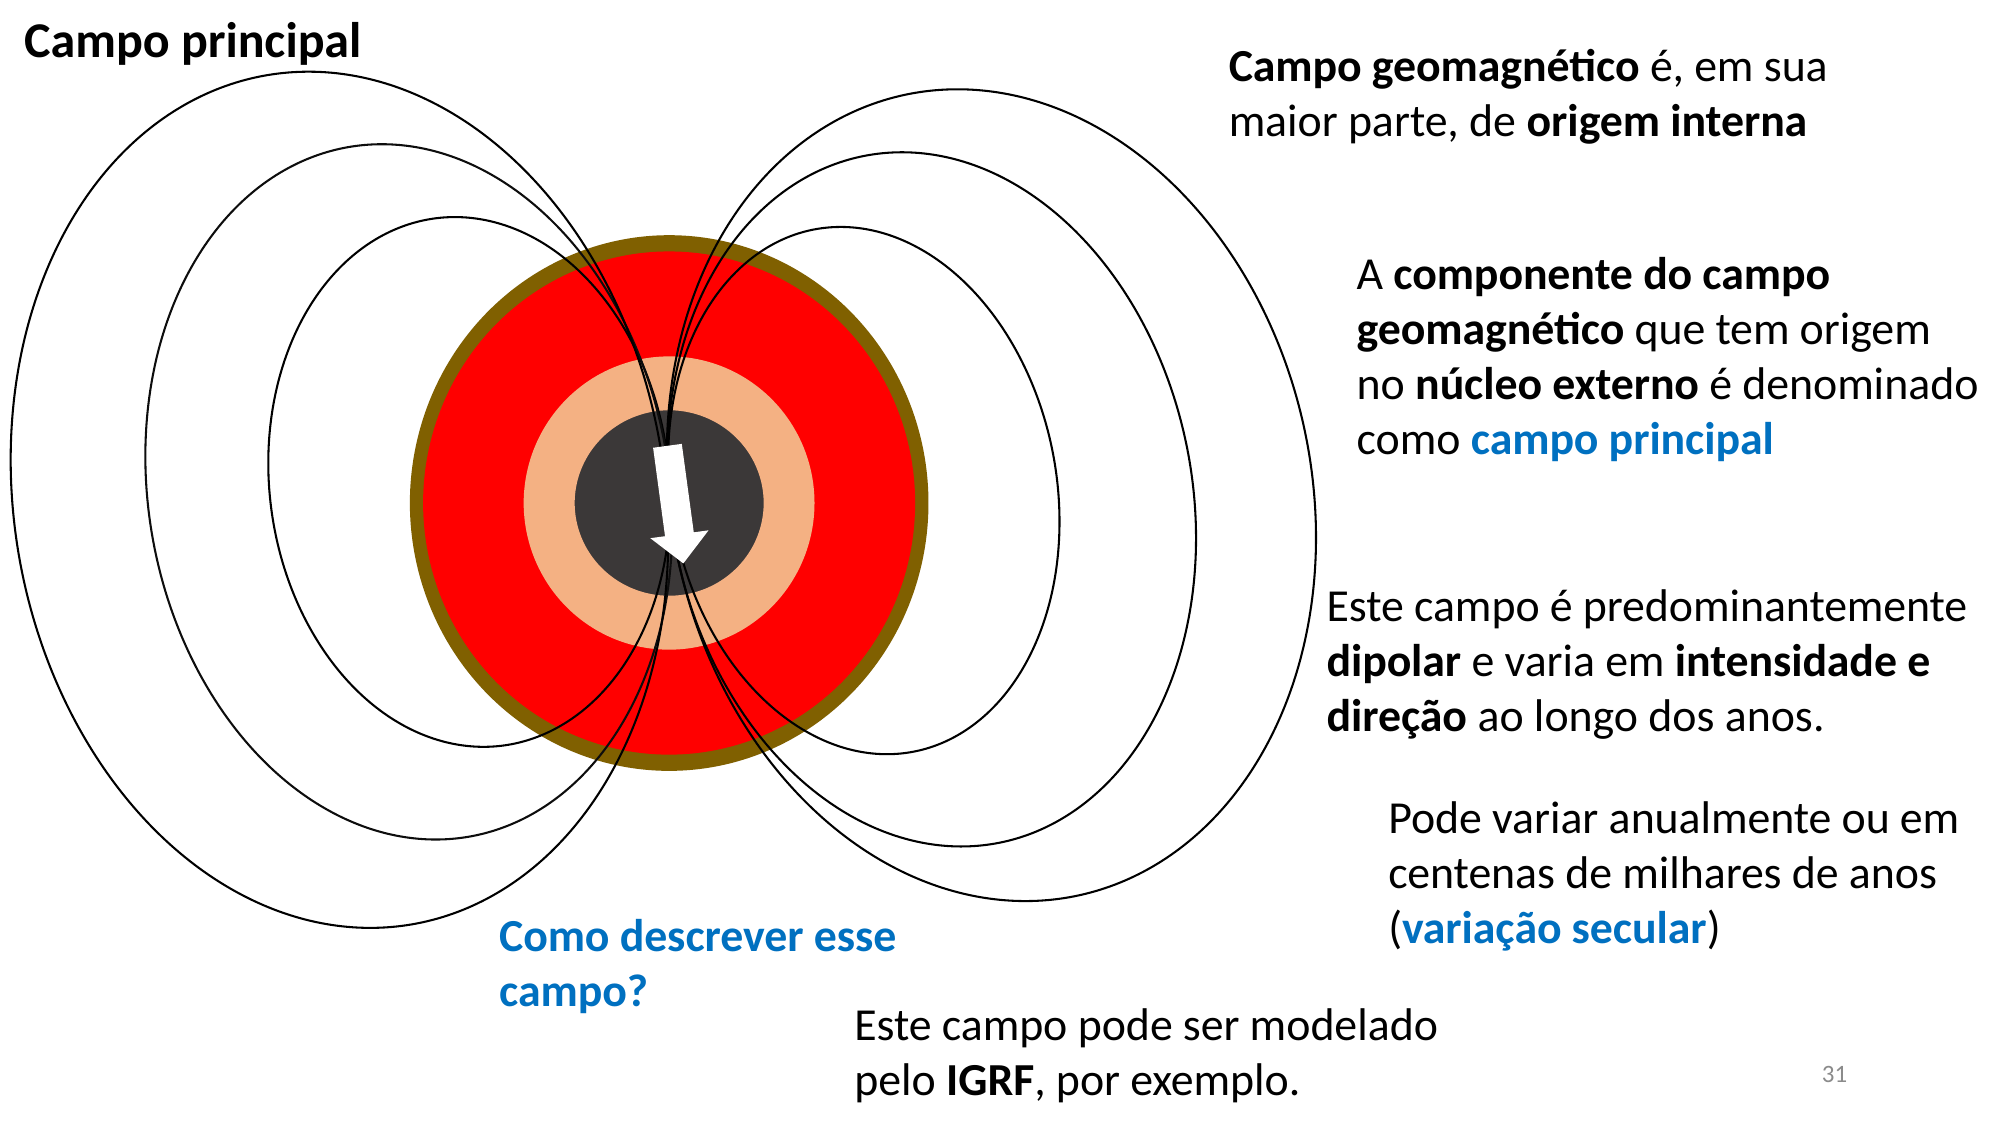

Campo principal
Campo geomagnético é, em sua maior parte, de origem interna

A componente do campo geomagnético que tem origem no núcleo externo é denominado como campo principal

Este campo é predominantemente dipolar e varia em intensidade e direção ao longo dos anos.
Pode variar anualmente ou em centenas de milhares de anos (variação secular)
Como descrever esse campo?
Este campo pode ser modelado pelo IGRF, por exemplo.
31